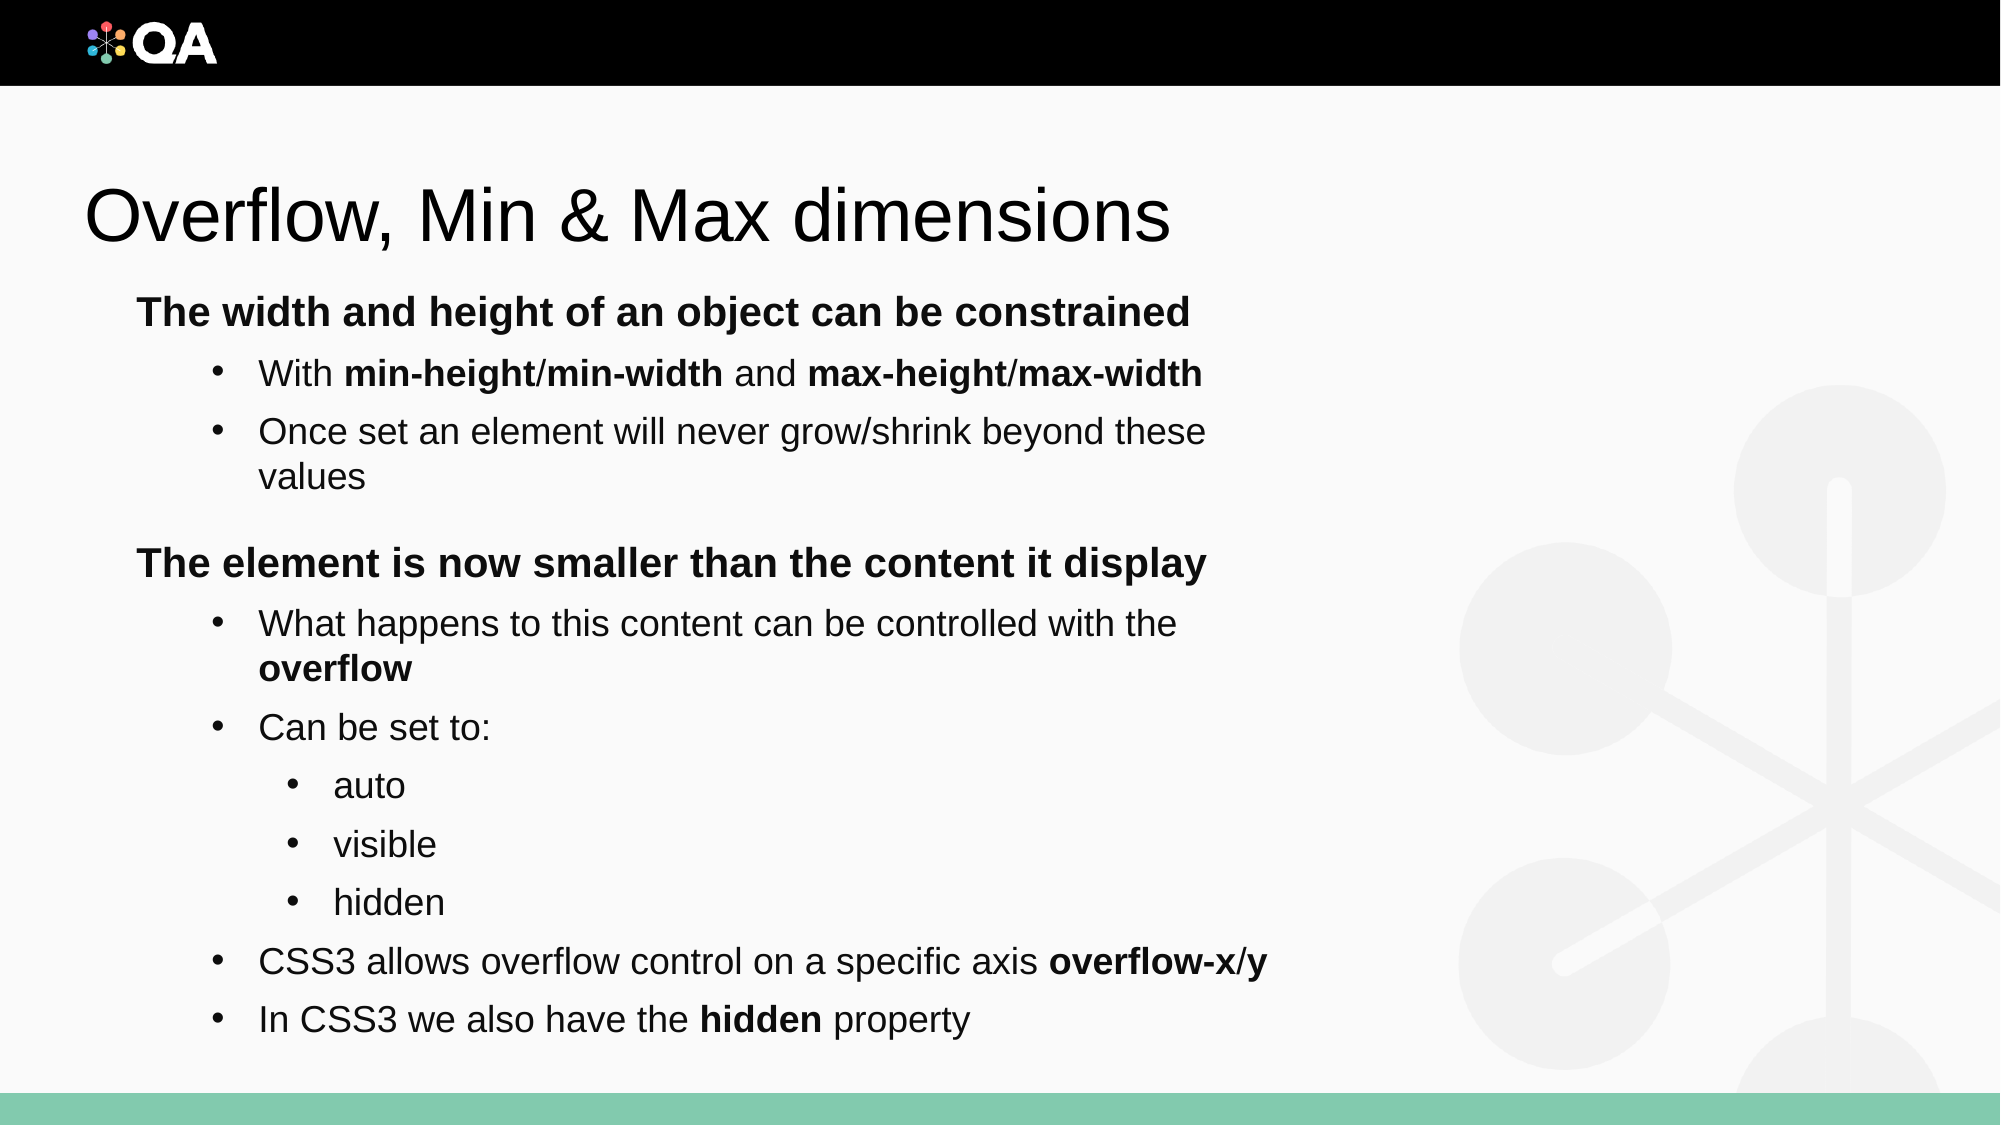

# Overflow, Min & Max dimensions
The width and height of an object can be constrained
With min-height/min-width and max-height/max-width
Once set an element will never grow/shrink beyond these values
The element is now smaller than the content it display
What happens to this content can be controlled with the overflow
Can be set to:
auto
visible
hidden
CSS3 allows overflow control on a specific axis overflow-x/y
In CSS3 we also have the hidden property